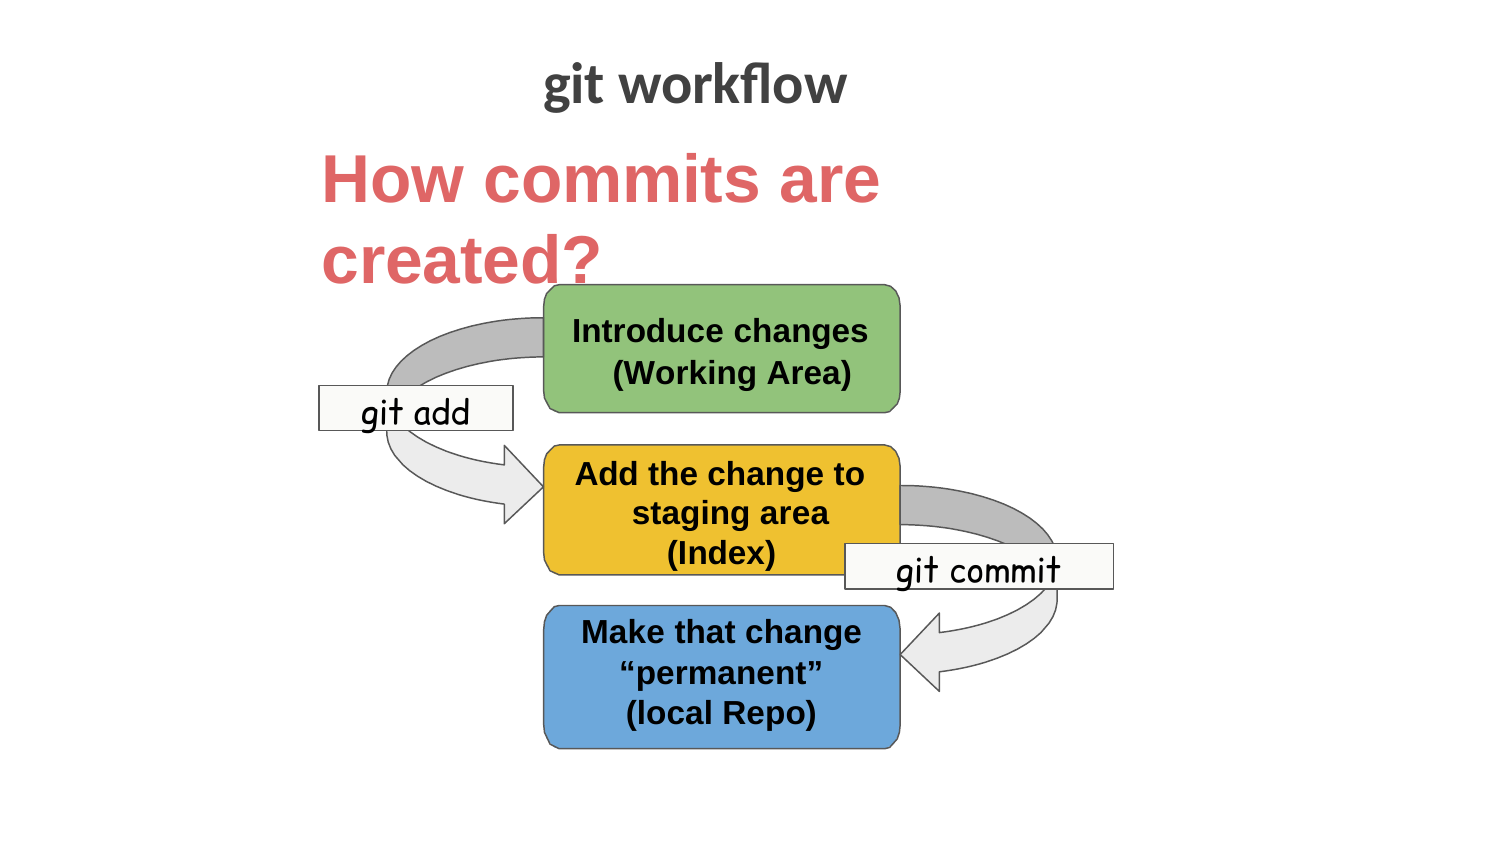

# git workflow
How commits are created?

Introduce changes  (Working Area)

git add

Add the change to  staging area

(Index)
git commit

Make that change  “permanent”  (local Repo)